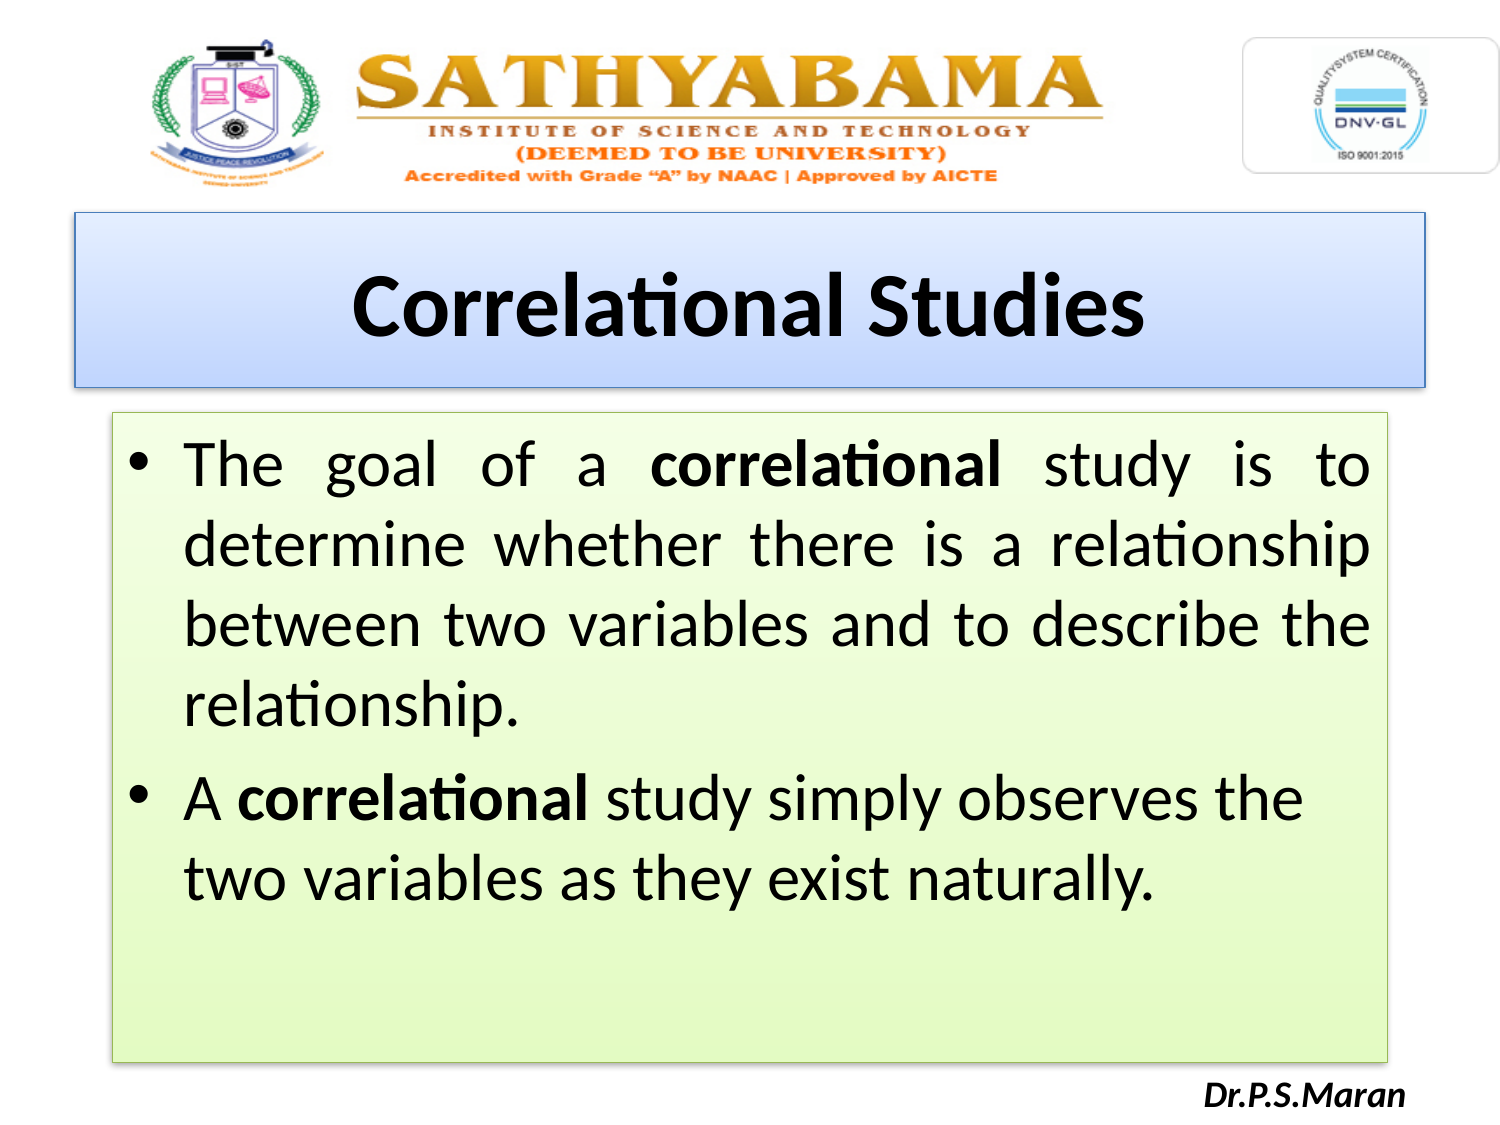

Correlational Studies
The goal of a correlational study is to determine whether there is a relationship between two variables and to describe the relationship.
A correlational study simply observes the two variables as they exist naturally.